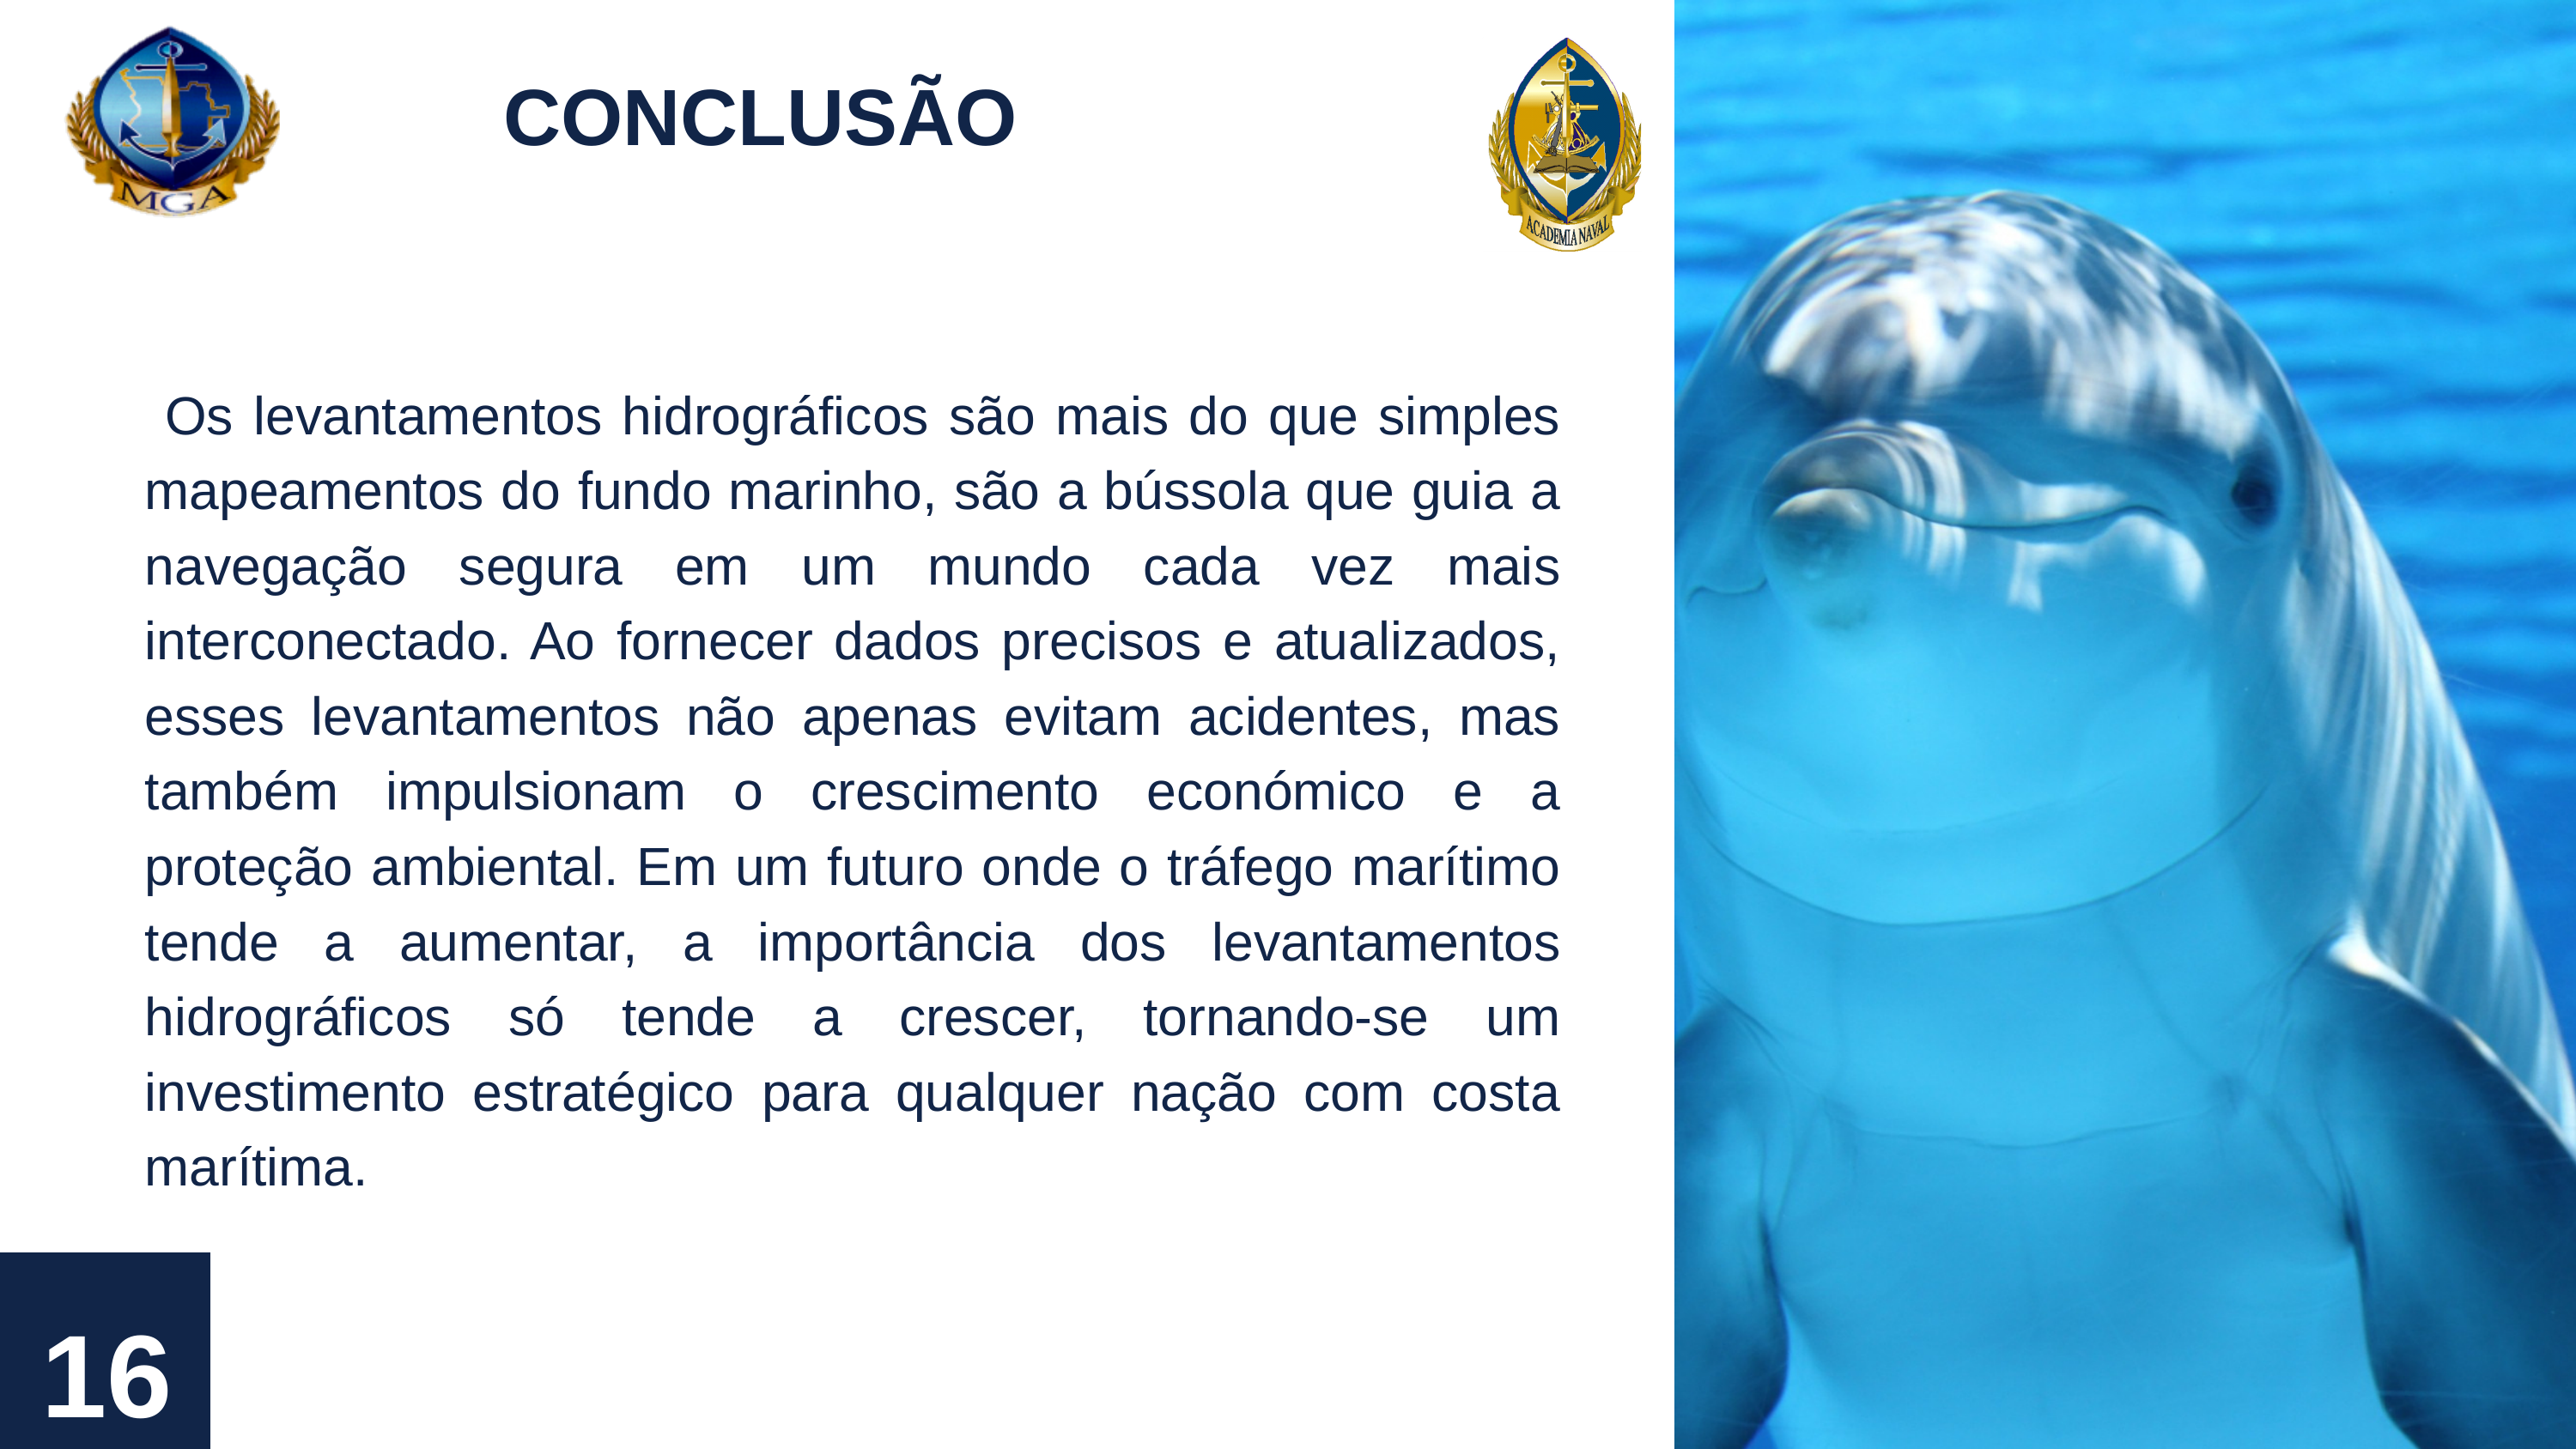

CONCLUSÃO
 Os levantamentos hidrográficos são mais do que simples mapeamentos do fundo marinho, são a bússola que guia a navegação segura em um mundo cada vez mais interconectado. Ao fornecer dados precisos e atualizados, esses levantamentos não apenas evitam acidentes, mas também impulsionam o crescimento económico e a proteção ambiental. Em um futuro onde o tráfego marítimo tende a aumentar, a importância dos levantamentos hidrográficos só tende a crescer, tornando-se um investimento estratégico para qualquer nação com costa marítima.

16